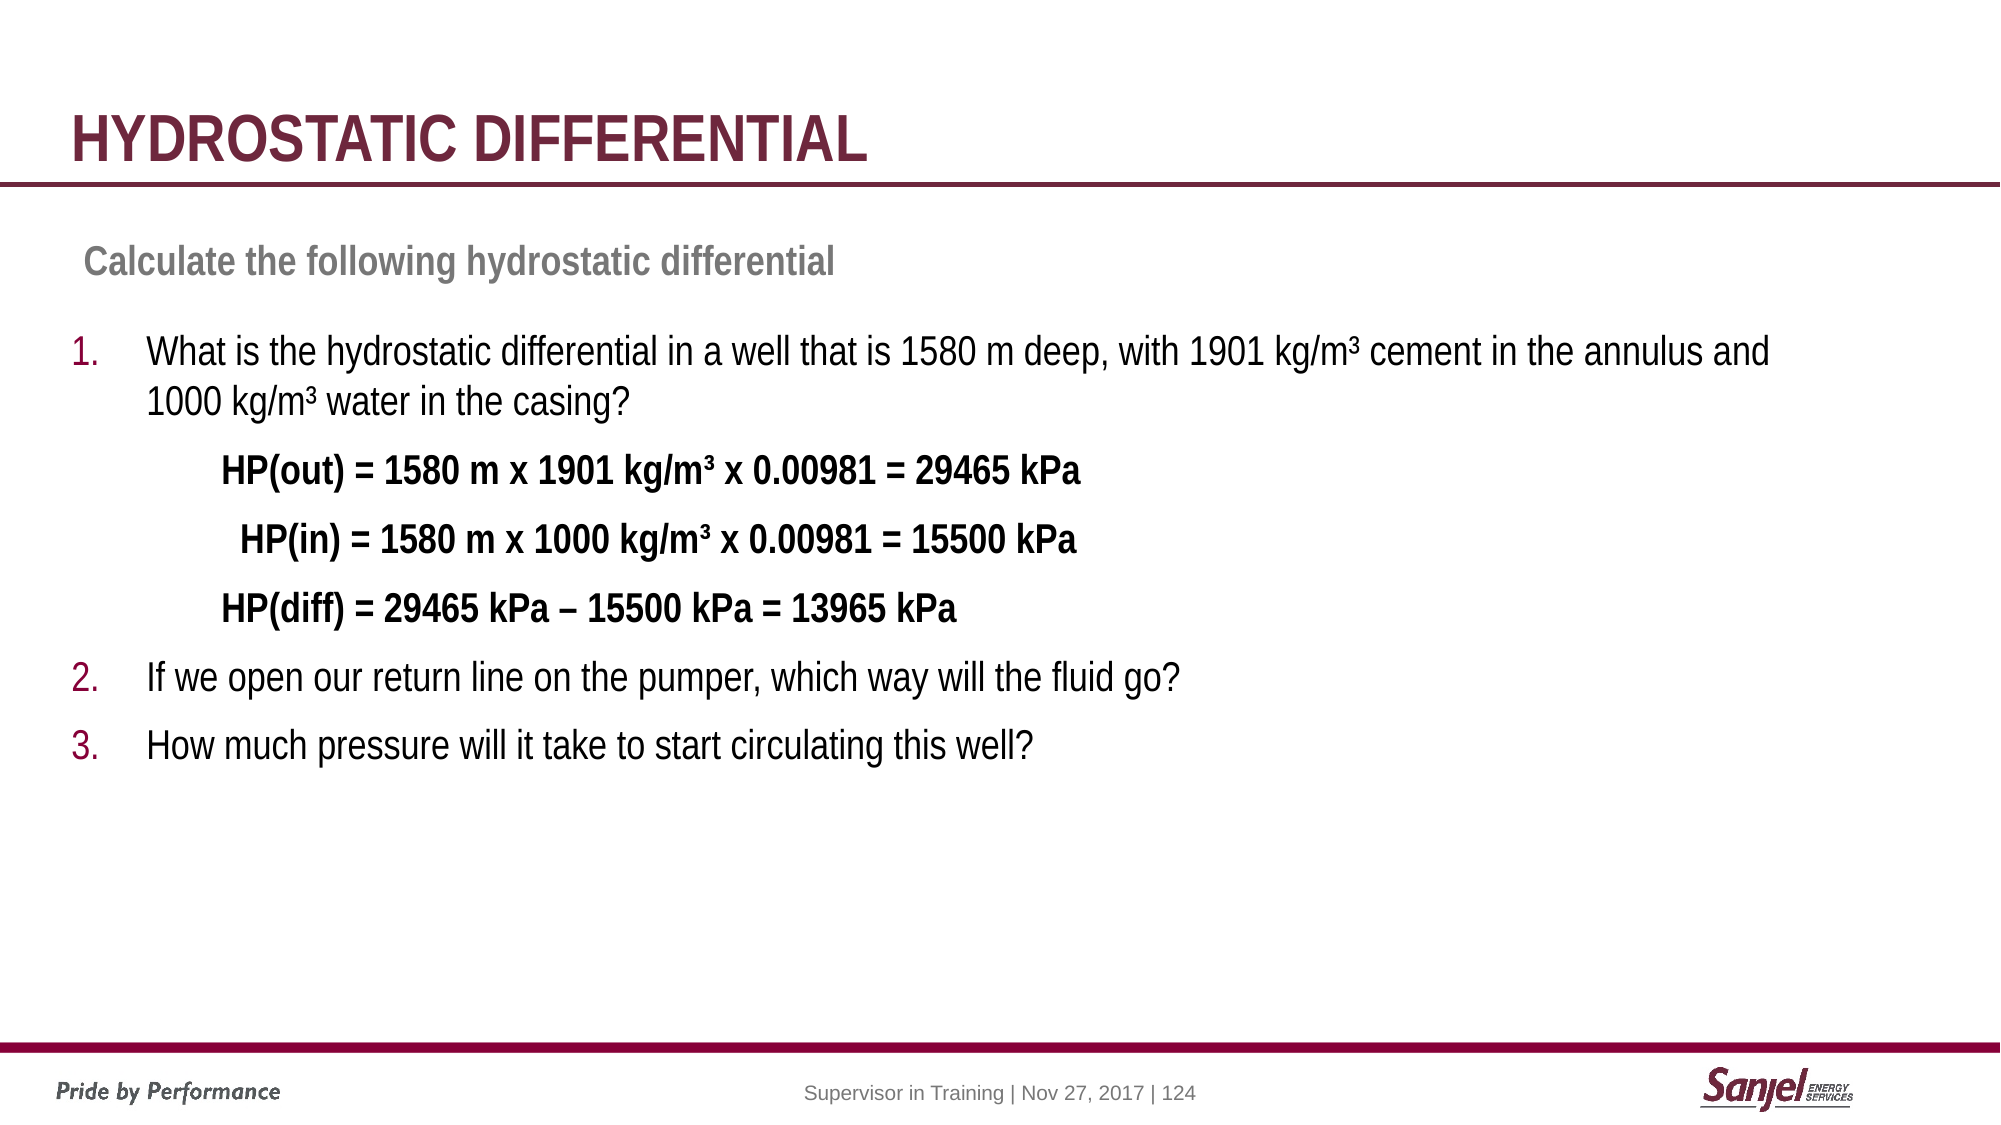

# Hydrostatic Differential
Calculate the following hydrostatic differential

What is the hydrostatic differential in a well that is 1580 m deep, with 1901 kg/m³ cement in the annulus and 1000 kg/m³ water in the casing?
	HP(out) = 1580 m x 1901 kg/m³ x 0.00981 = 29465 kPa
	  HP(in) = 1580 m x 1000 kg/m³ x 0.00981 = 15500 kPa
	HP(diff) = 29465 kPa – 15500 kPa = 13965 kPa
If we open our return line on the pumper, which way will the fluid go?
How much pressure will it take to start circulating this well?